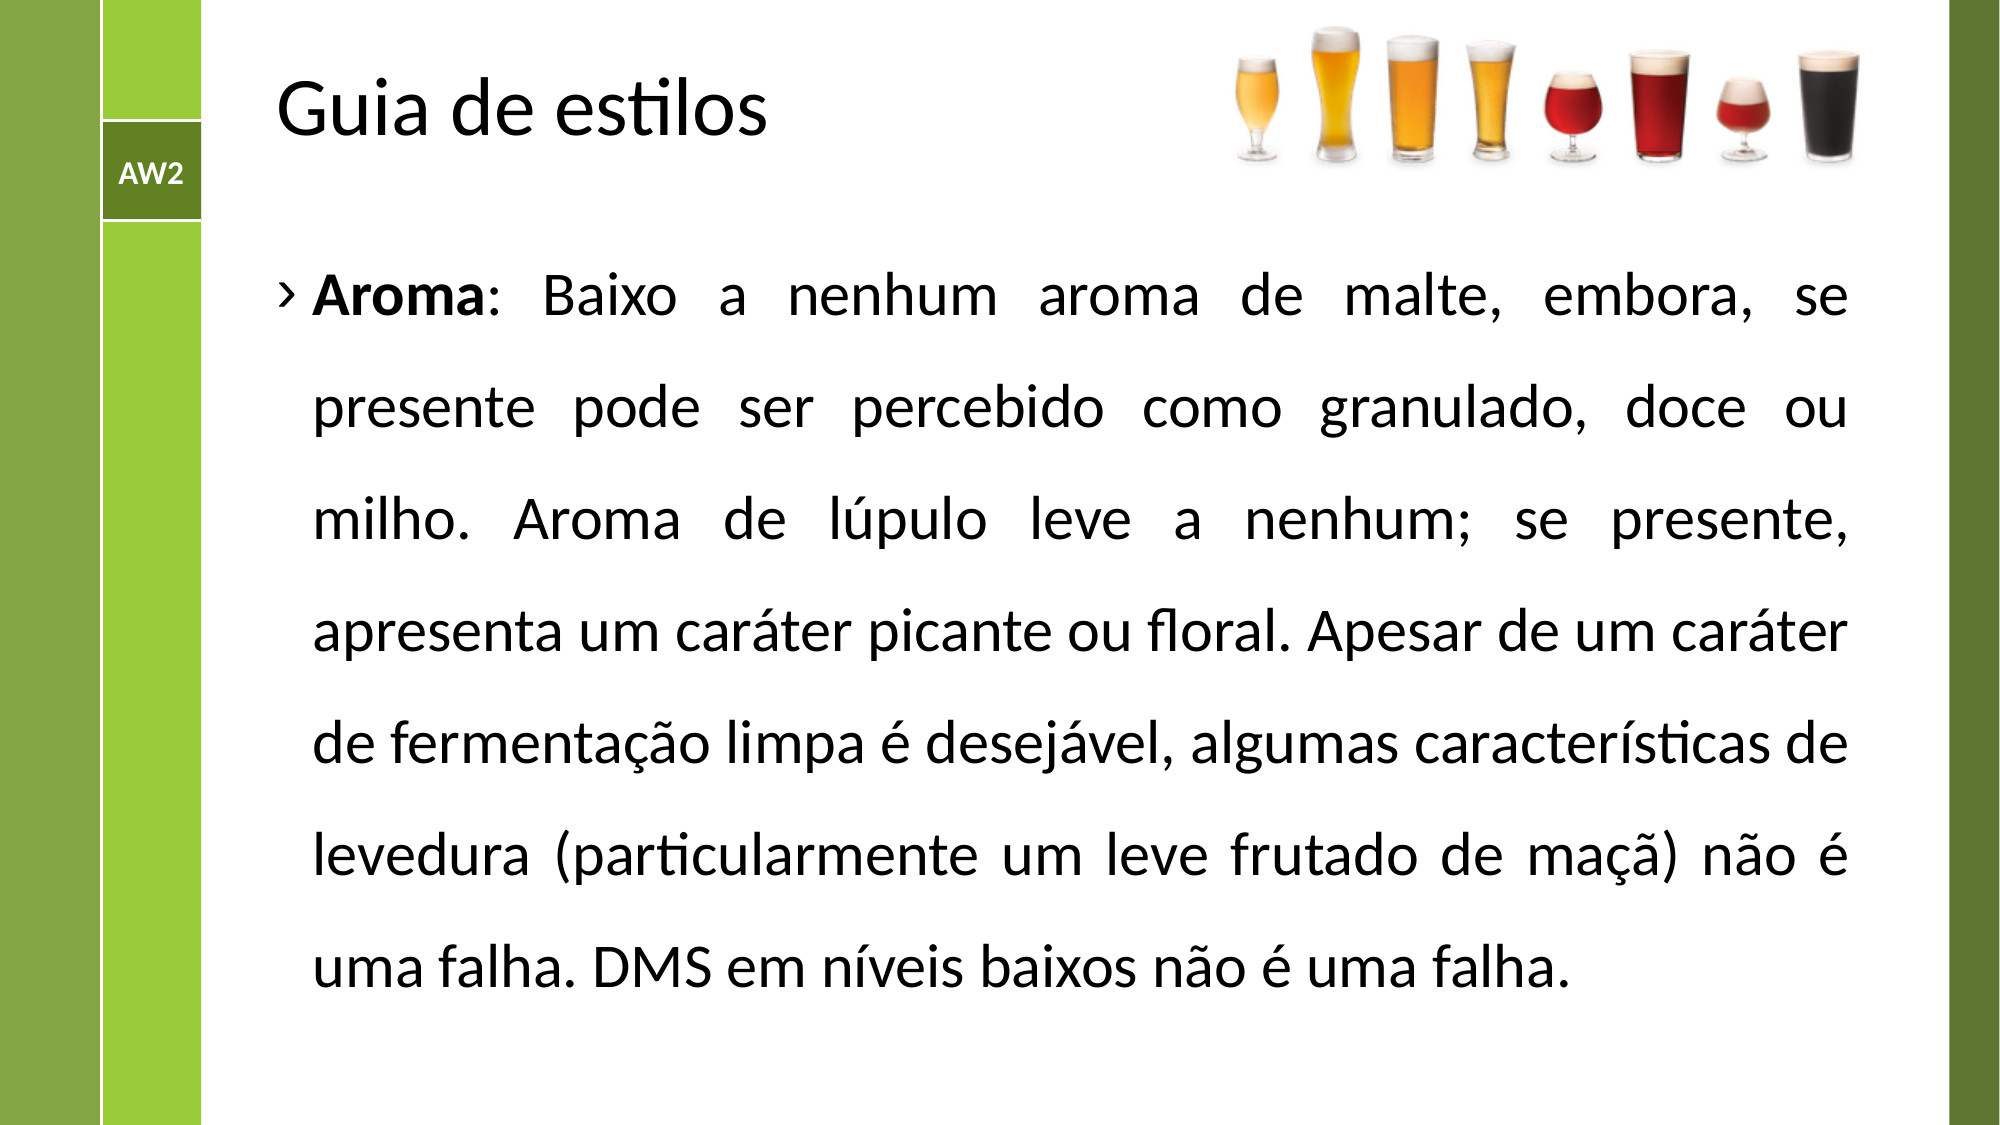

# Guia de estilos
Aroma: Baixo a nenhum aroma de malte, embora, se presente pode ser percebido como granulado, doce ou milho. Aroma de lúpulo leve a nenhum; se presente, apresenta um caráter picante ou floral. Apesar de um caráter de fermentação limpa é desejável, algumas características de levedura (particularmente um leve frutado de maçã) não é uma falha. DMS em níveis baixos não é uma falha.